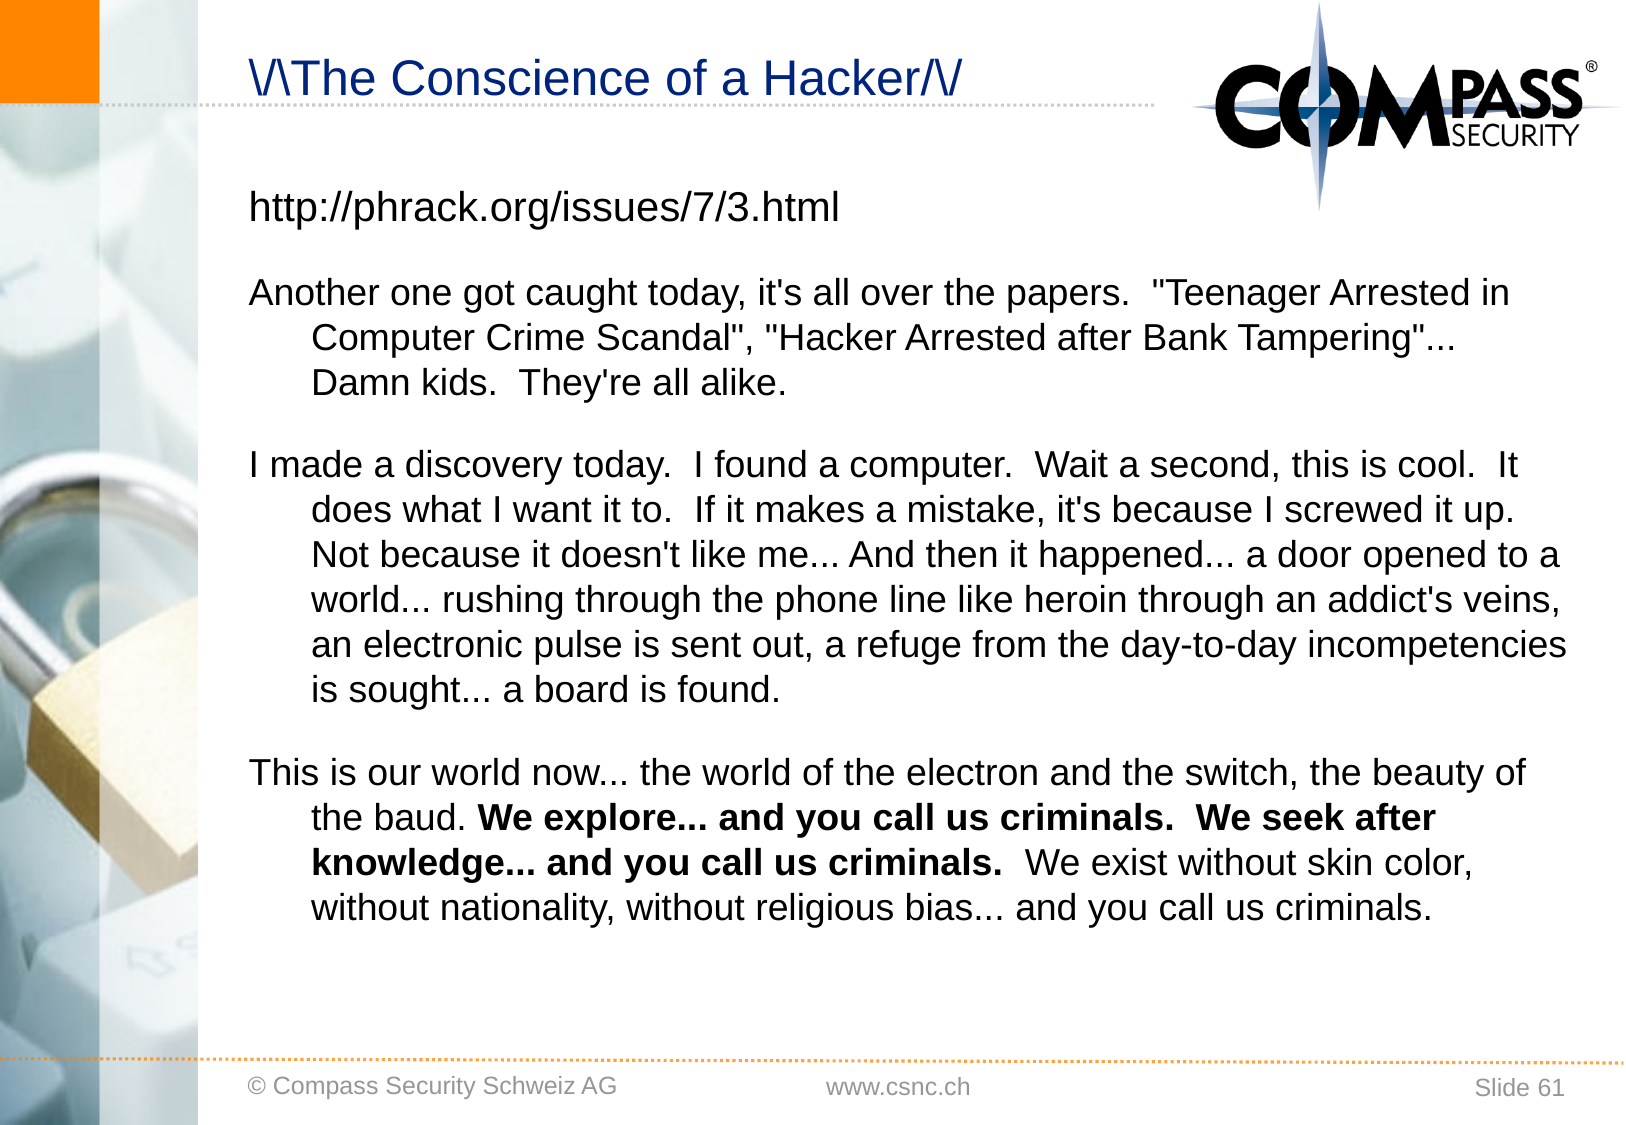

# \/\The Conscience of a Hacker/\/
http://phrack.org/issues/7/3.html
Another one got caught today, it's all over the papers.  "Teenager Arrested in Computer Crime Scandal", "Hacker Arrested after Bank Tampering"...  Damn kids.  They're all alike.
I made a discovery today.  I found a computer.  Wait a second, this is cool.  It does what I want it to.  If it makes a mistake, it's because I screwed it up.  Not because it doesn't like me... And then it happened... a door opened to a world... rushing through the phone line like heroin through an addict's veins, an electronic pulse is sent out, a refuge from the day-to-day incompetencies is sought... a board is found.
This is our world now... the world of the electron and the switch, the beauty of the baud. We explore... and you call us criminals.  We seek after knowledge... and you call us criminals.  We exist without skin color, without nationality, without religious bias... and you call us criminals.